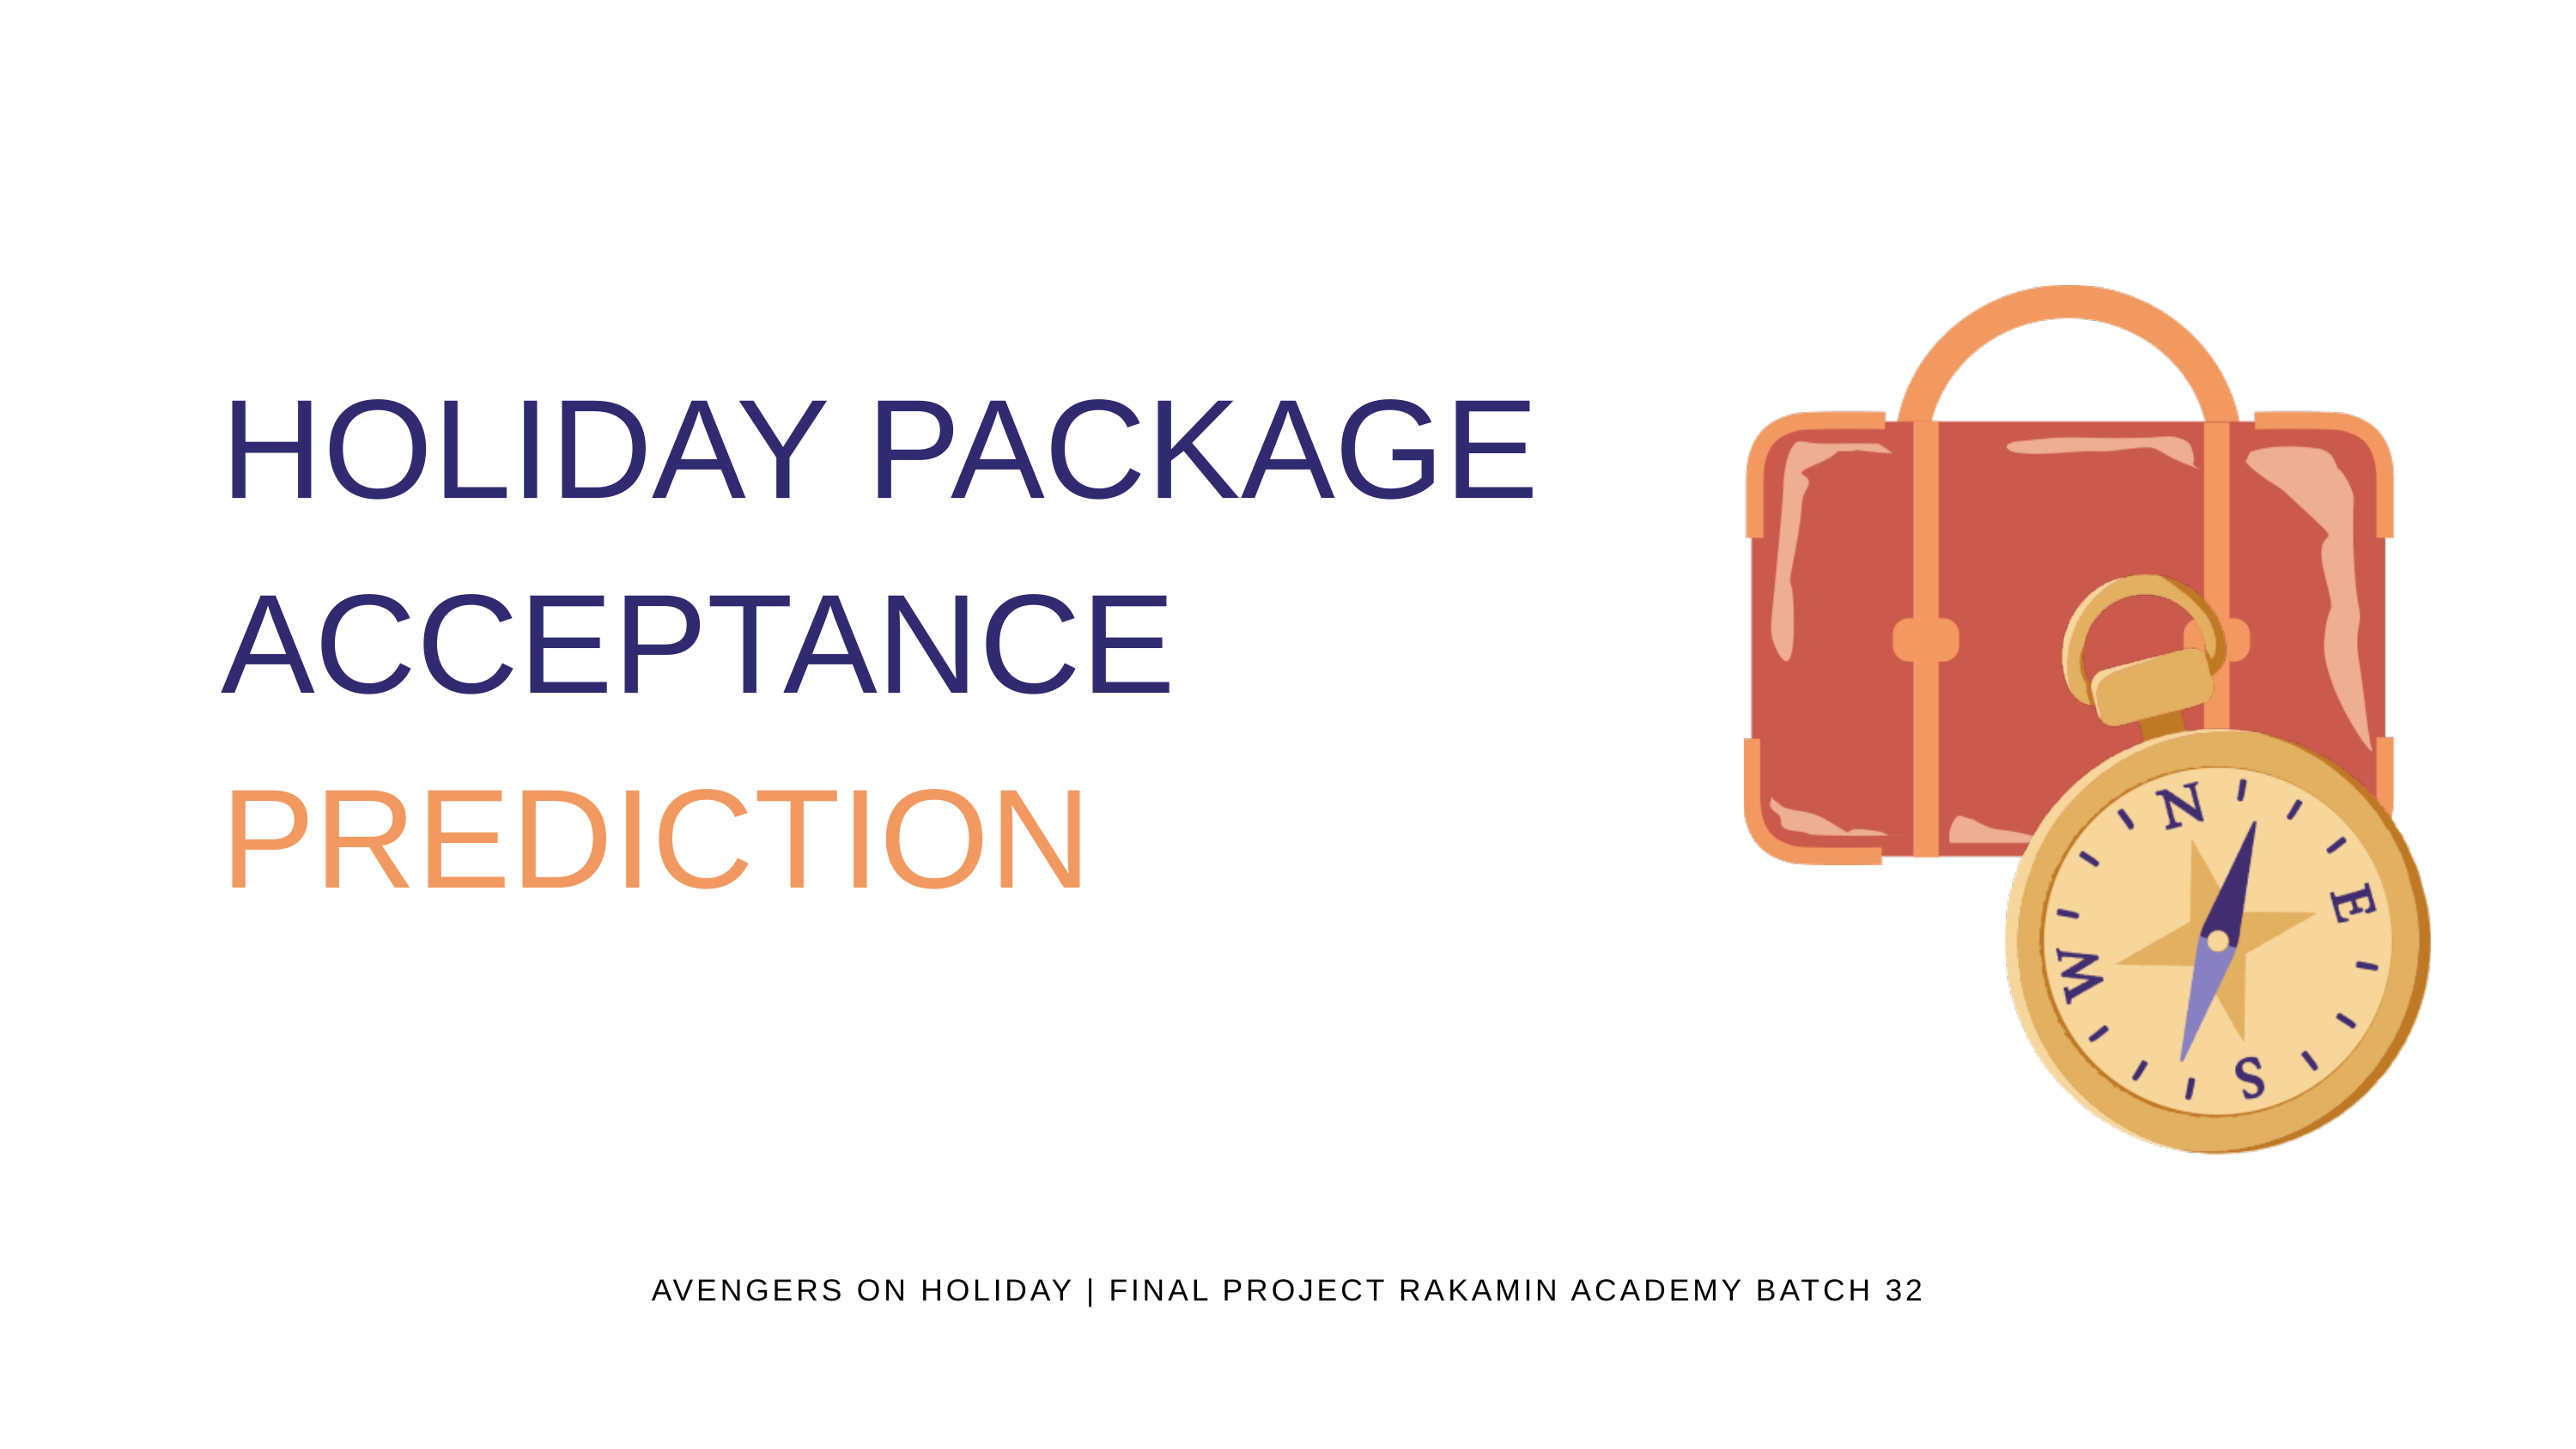

HOLIDAY PACKAGE
ACCEPTANCE PREDICTION

Simplify Your Hospital Administration

AVENGERS ON HOLIDAY | FINAL PROJECT RAKAMIN ACADEMY BATCH 32